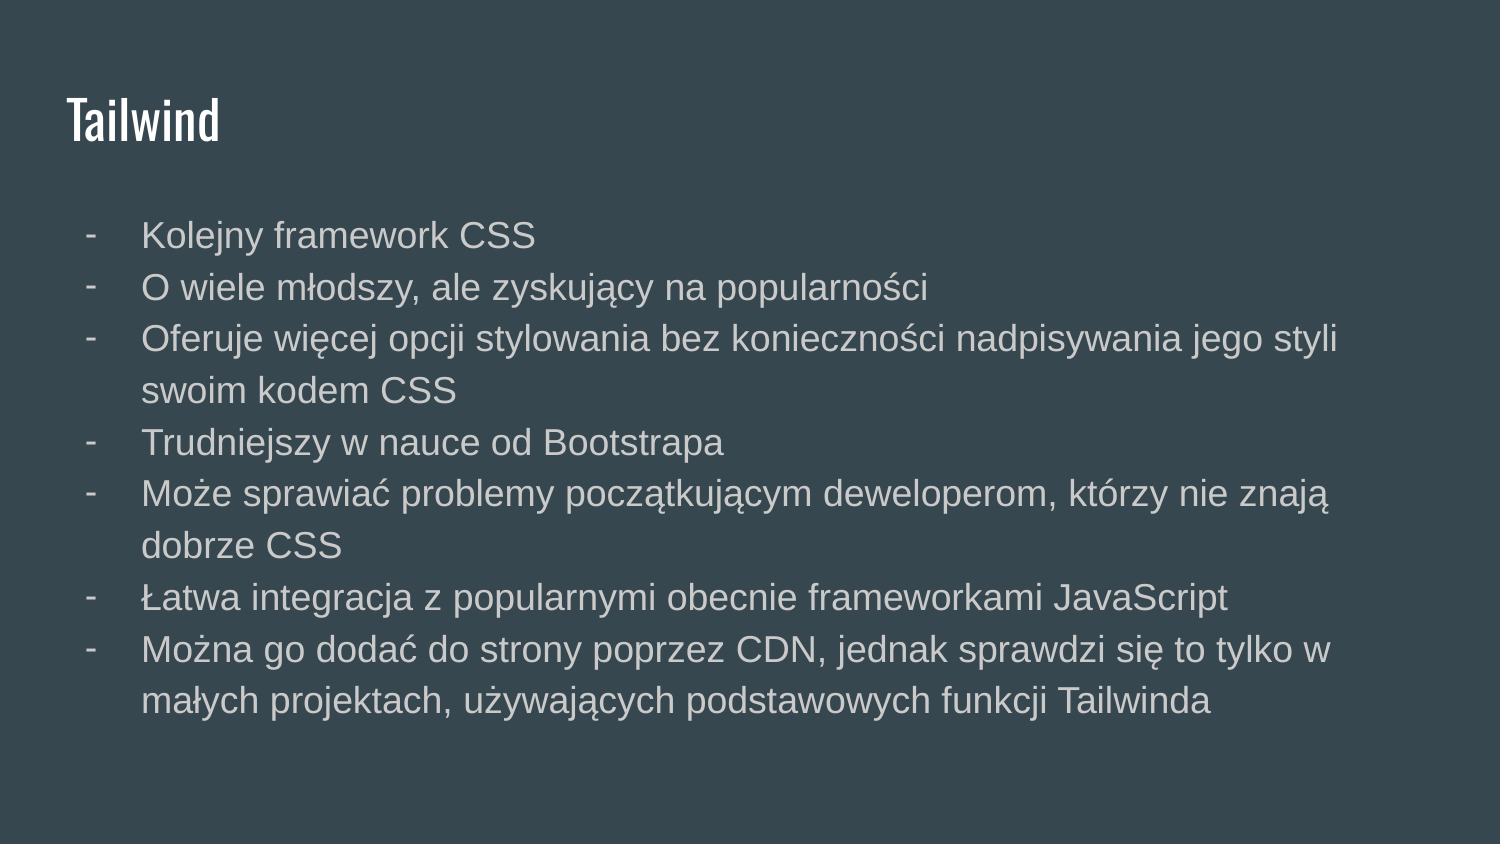

# Tailwind
Kolejny framework CSS
O wiele młodszy, ale zyskujący na popularności
Oferuje więcej opcji stylowania bez konieczności nadpisywania jego styli swoim kodem CSS
Trudniejszy w nauce od Bootstrapa
Może sprawiać problemy początkującym deweloperom, którzy nie znają dobrze CSS
Łatwa integracja z popularnymi obecnie frameworkami JavaScript
Można go dodać do strony poprzez CDN, jednak sprawdzi się to tylko w małych projektach, używających podstawowych funkcji Tailwinda